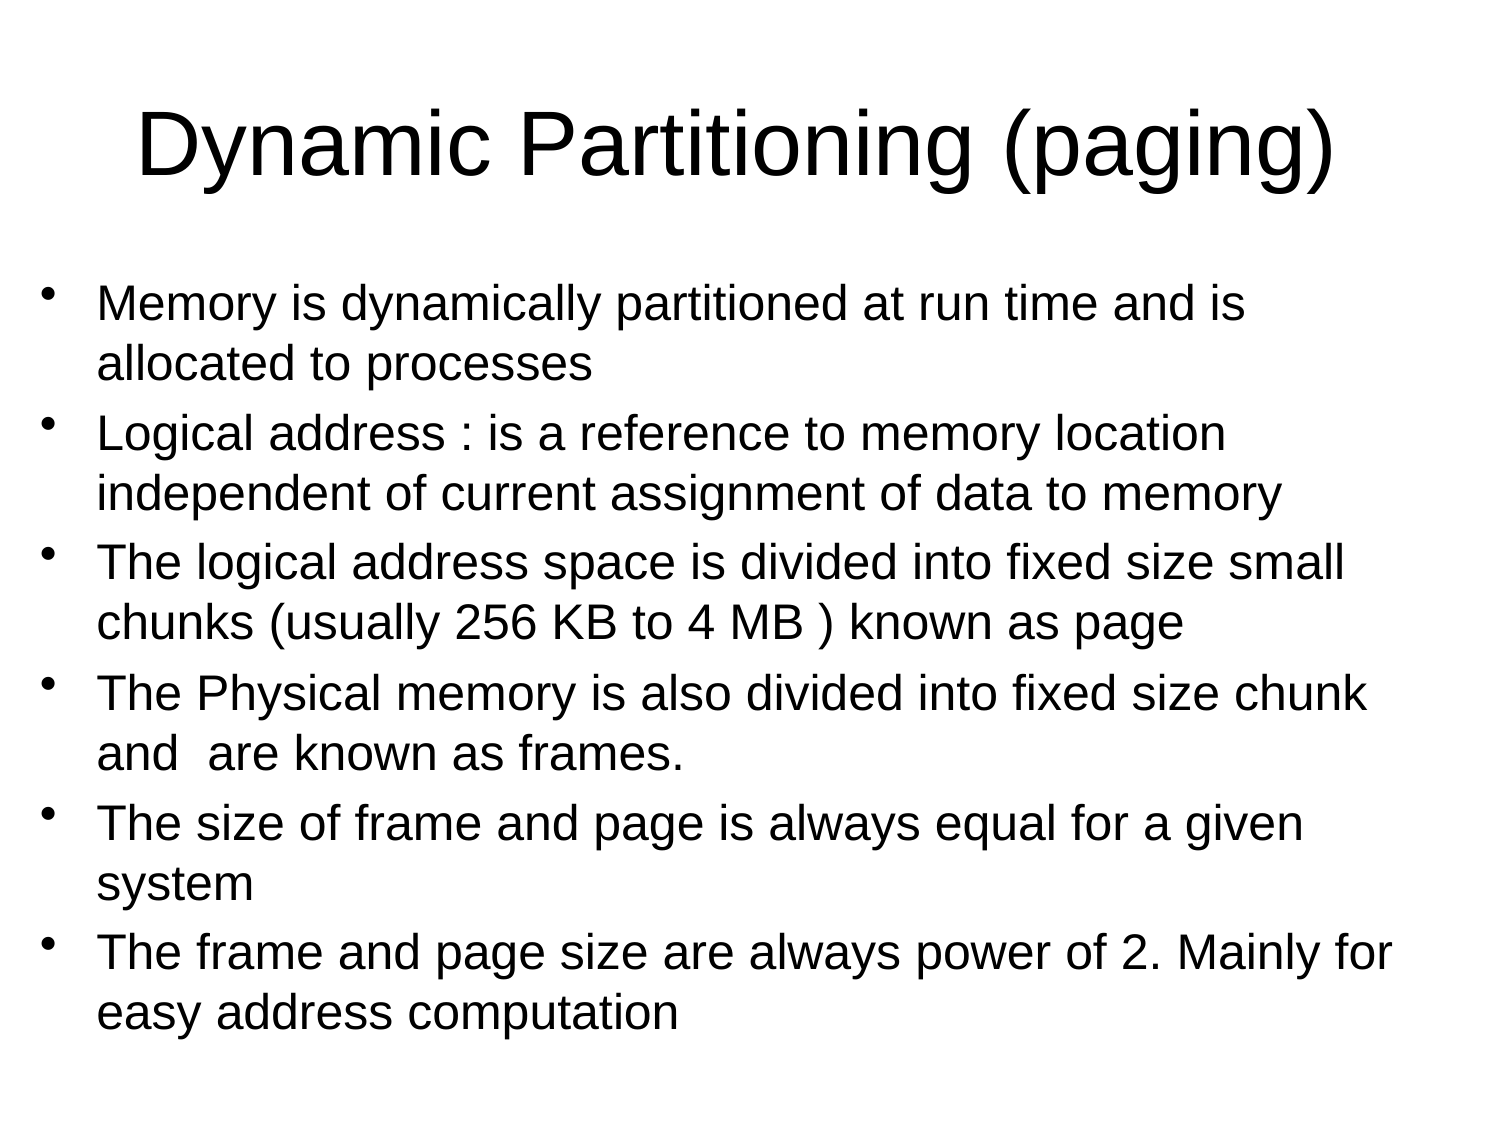

# Dynamic Partitioning (paging)
Memory is dynamically partitioned at run time and is allocated to processes
Logical address : is a reference to memory location independent of current assignment of data to memory
The logical address space is divided into fixed size small chunks (usually 256 KB to 4 MB ) known as page
The Physical memory is also divided into fixed size chunk and  are known as frames.
The size of frame and page is always equal for a given system
The frame and page size are always power of 2. Mainly for easy address computation